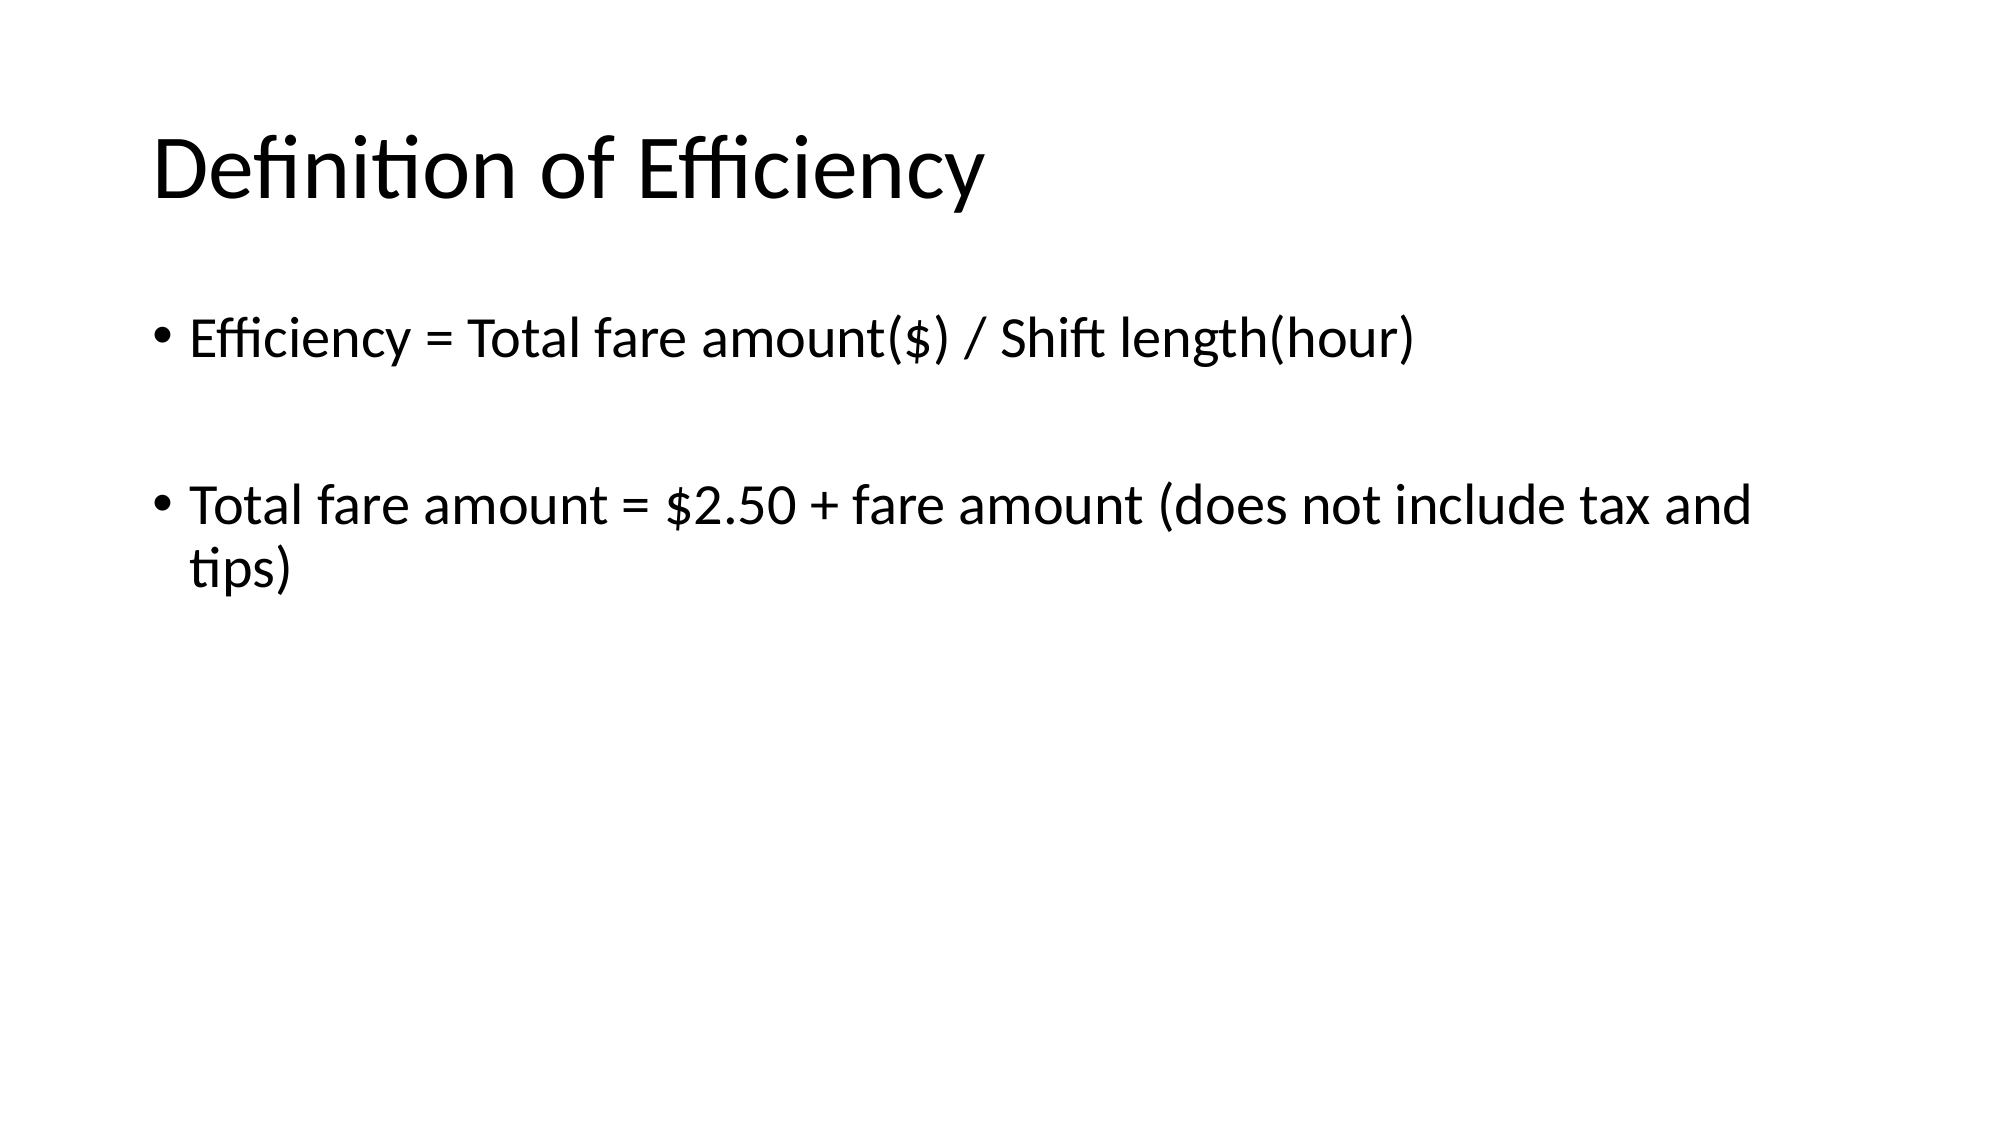

# Definition of Efficiency
Efficiency = Total fare amount($) / Shift length(hour)

Total fare amount = $2.50 + fare amount (does not include tax and tips)